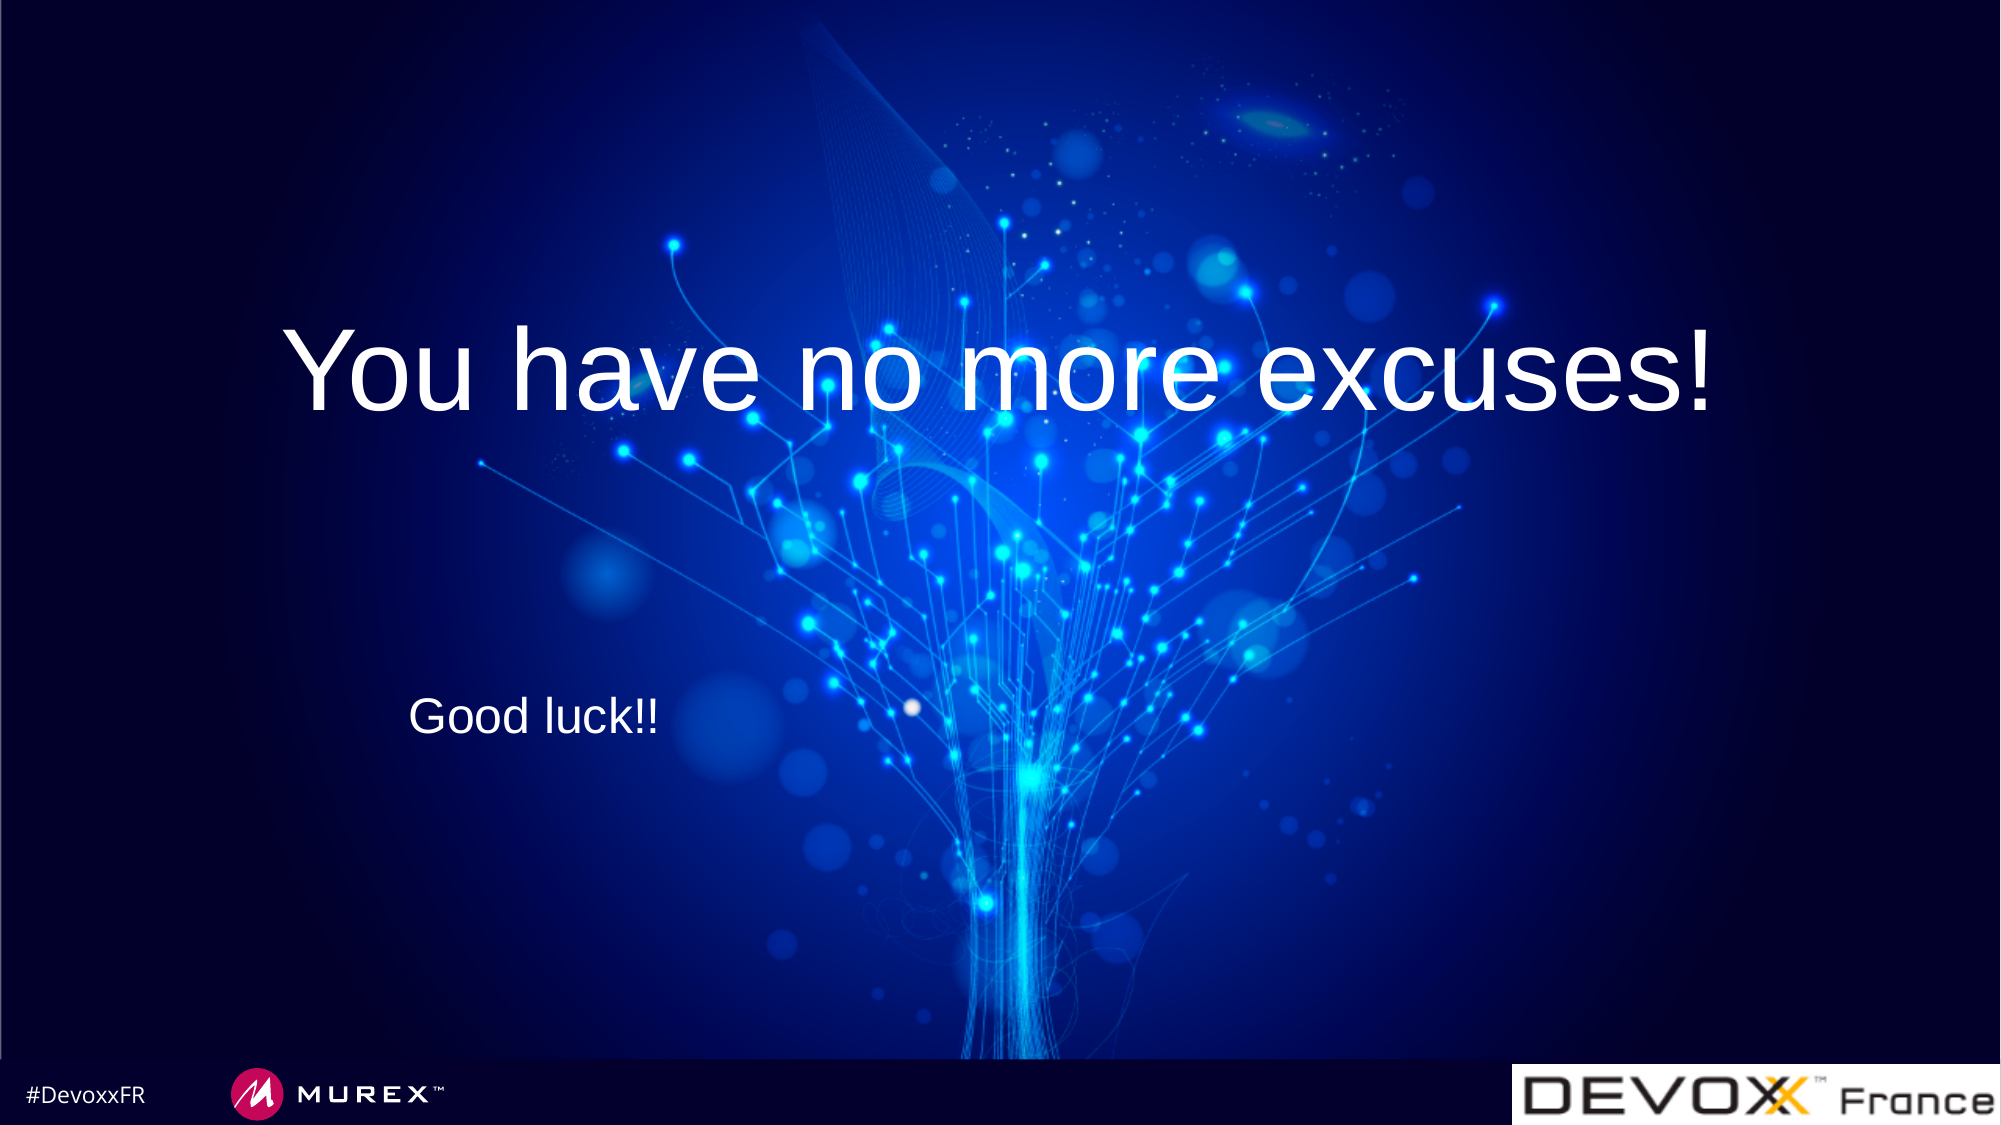

# You have no more excuses!
Good luck!!